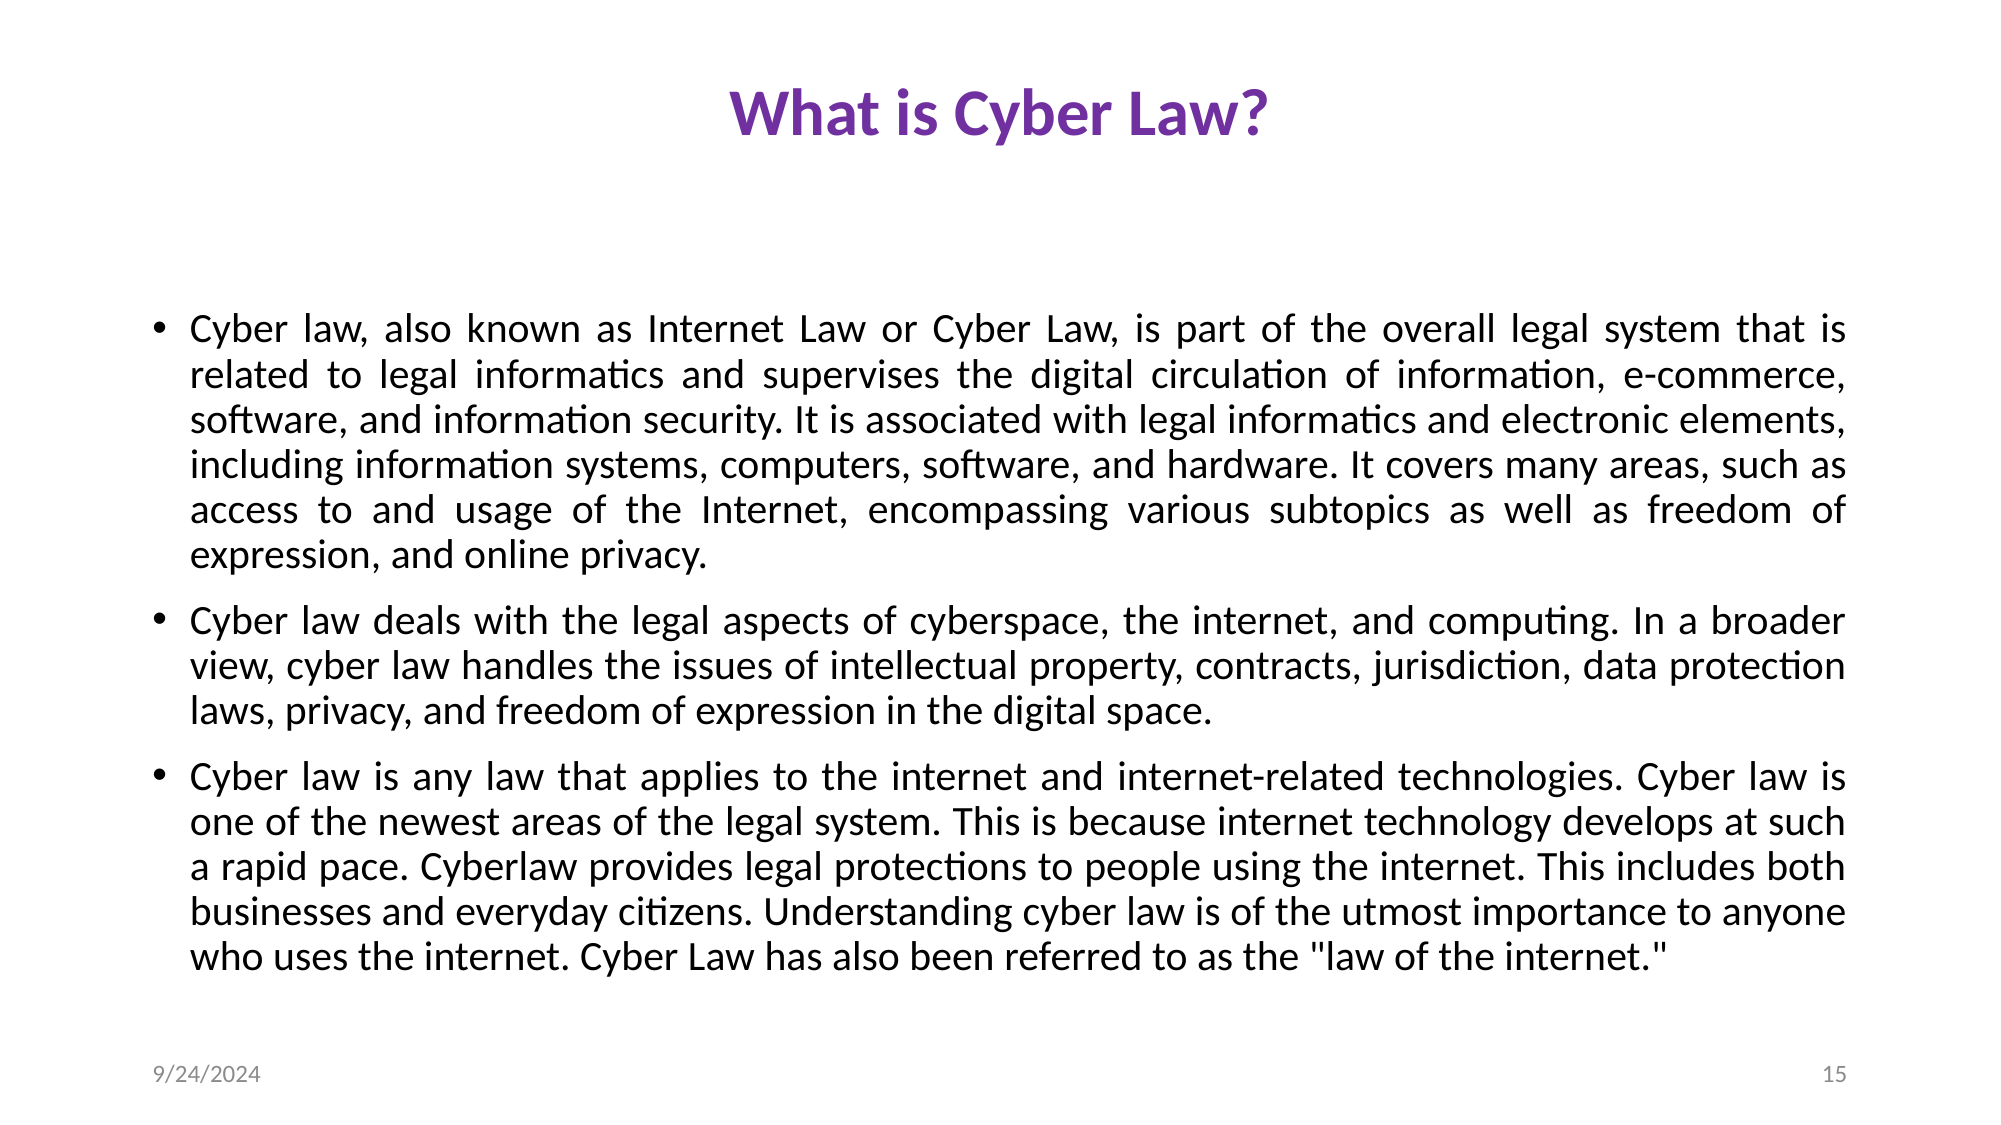

# What is Cyber Law?
Cyber law, also known as Internet Law or Cyber Law, is part of the overall legal system that is related to legal informatics and supervises the digital circulation of information, e-commerce, software, and information security. It is associated with legal informatics and electronic elements, including information systems, computers, software, and hardware. It covers many areas, such as access to and usage of the Internet, encompassing various subtopics as well as freedom of expression, and online privacy.
Cyber law deals with the legal aspects of cyberspace, the internet, and computing. In a broader view, cyber law handles the issues of intellectual property, contracts, jurisdiction, data protection laws, privacy, and freedom of expression in the digital space.
Cyber law is any law that applies to the internet and internet-related technologies. Cyber law is one of the newest areas of the legal system. This is because internet technology develops at such a rapid pace. Cyberlaw provides legal protections to people using the internet. This includes both businesses and everyday citizens. Understanding cyber law is of the utmost importance to anyone who uses the internet. Cyber Law has also been referred to as the "law of the internet."

9/24/2024
15